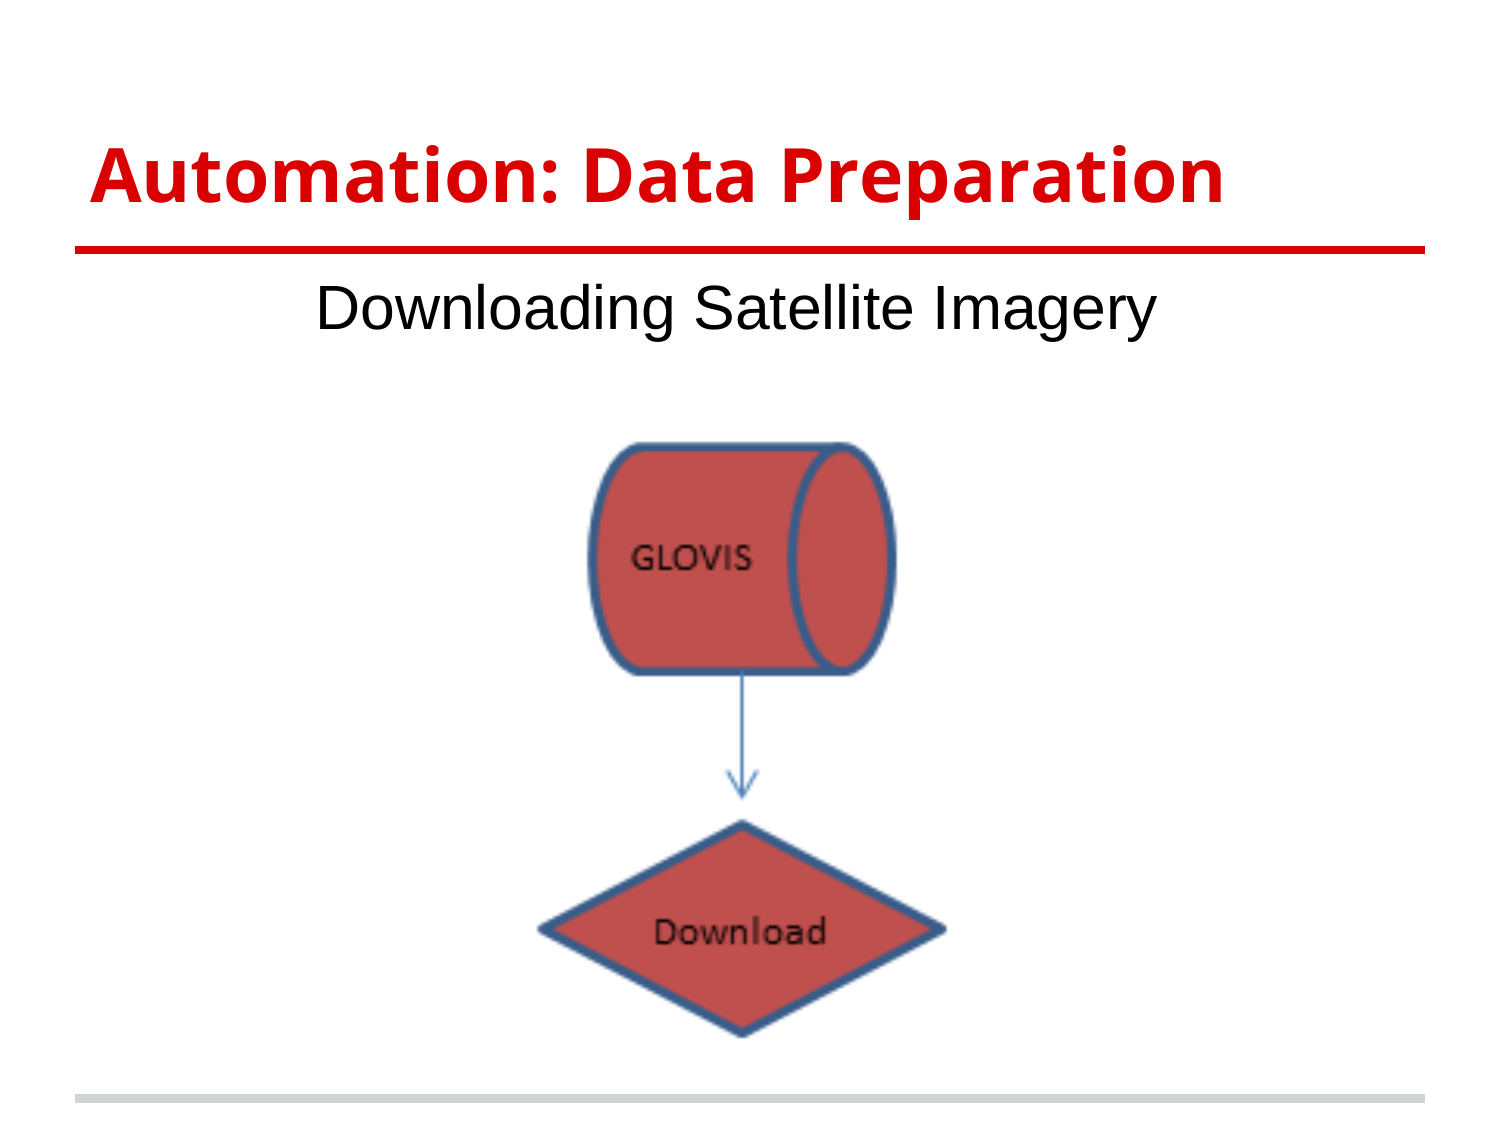

# Automation: Data Preparation
Downloading Satellite Imagery